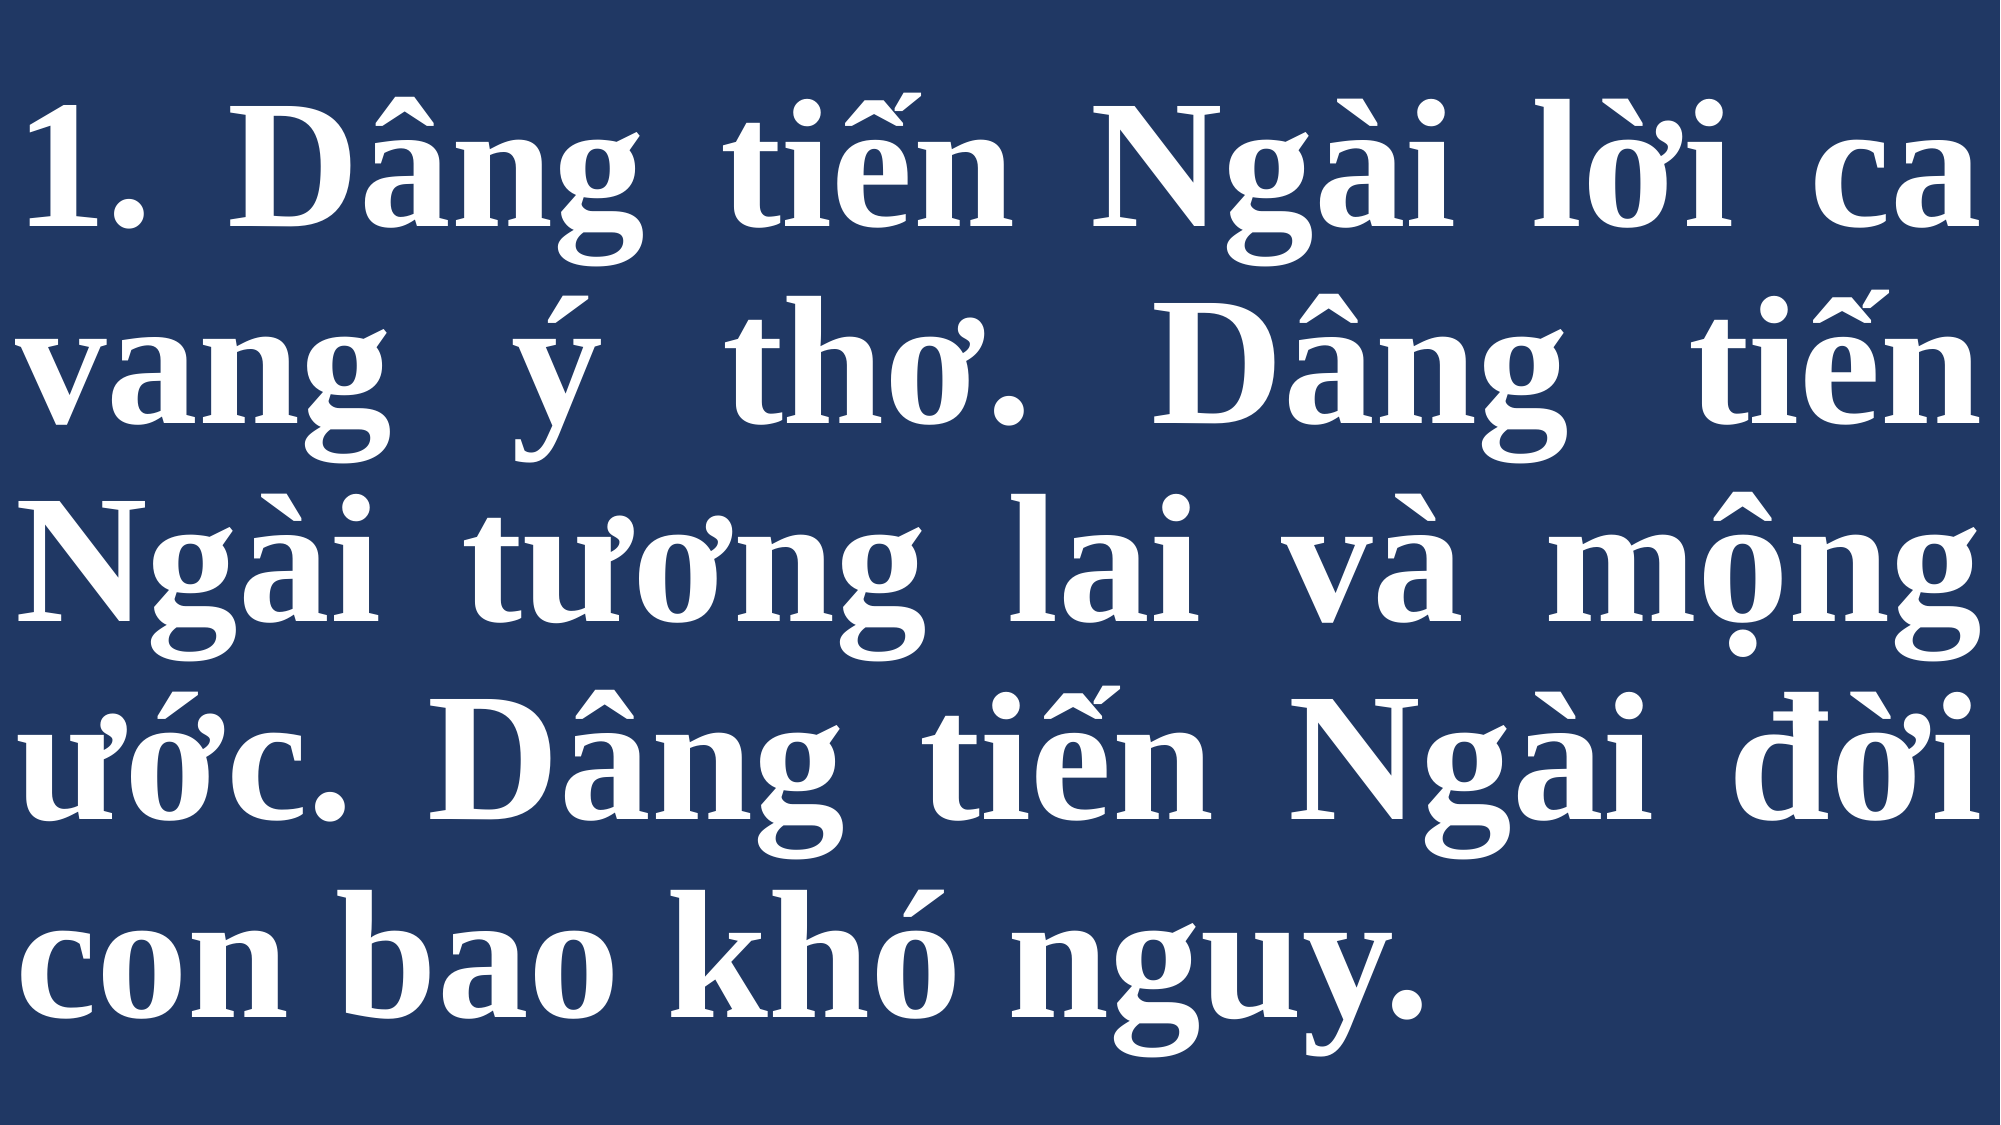

# 1. Dâng tiến Ngài lời ca vang ý thơ. Dâng tiến Ngài tương lai và mộng ước. Dâng tiến Ngài đời con bao khó nguy.